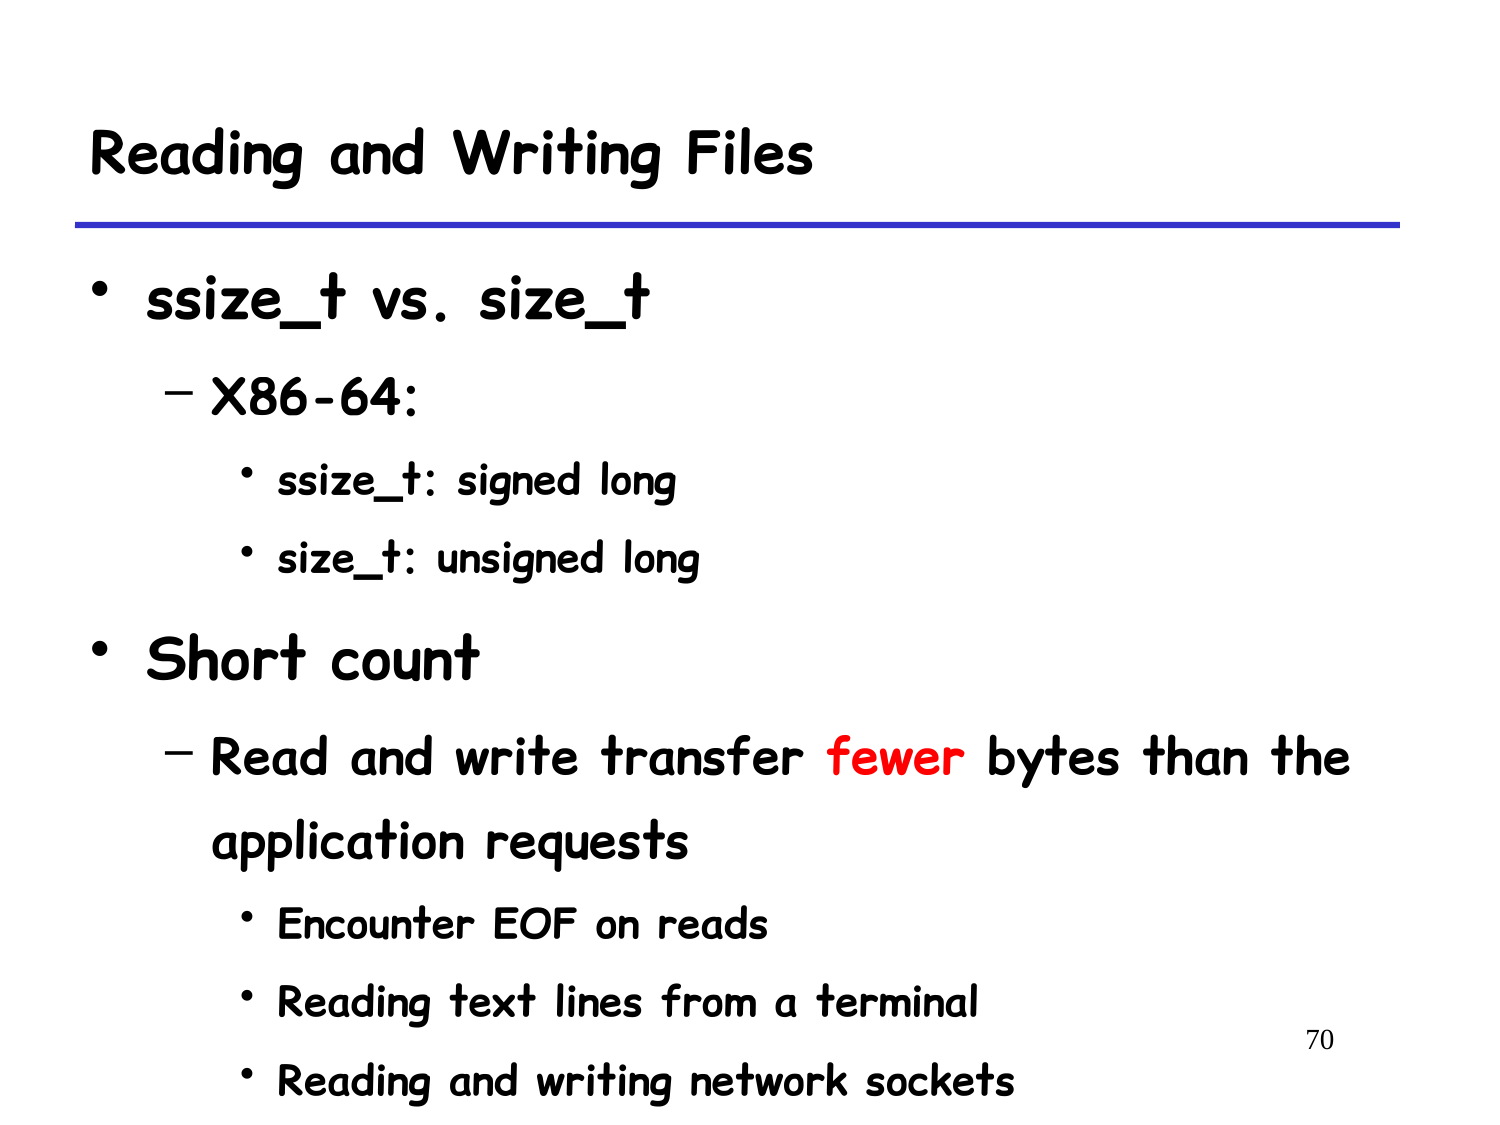

Reading and Writing Files
ssize_t vs. size_t
X86-64:
ssize_t: signed long
size_t: unsigned long
Short count
Read and write transfer fewer bytes than the application requests
Encounter EOF on reads
Reading text lines from a terminal
Reading and writing network sockets
# 70